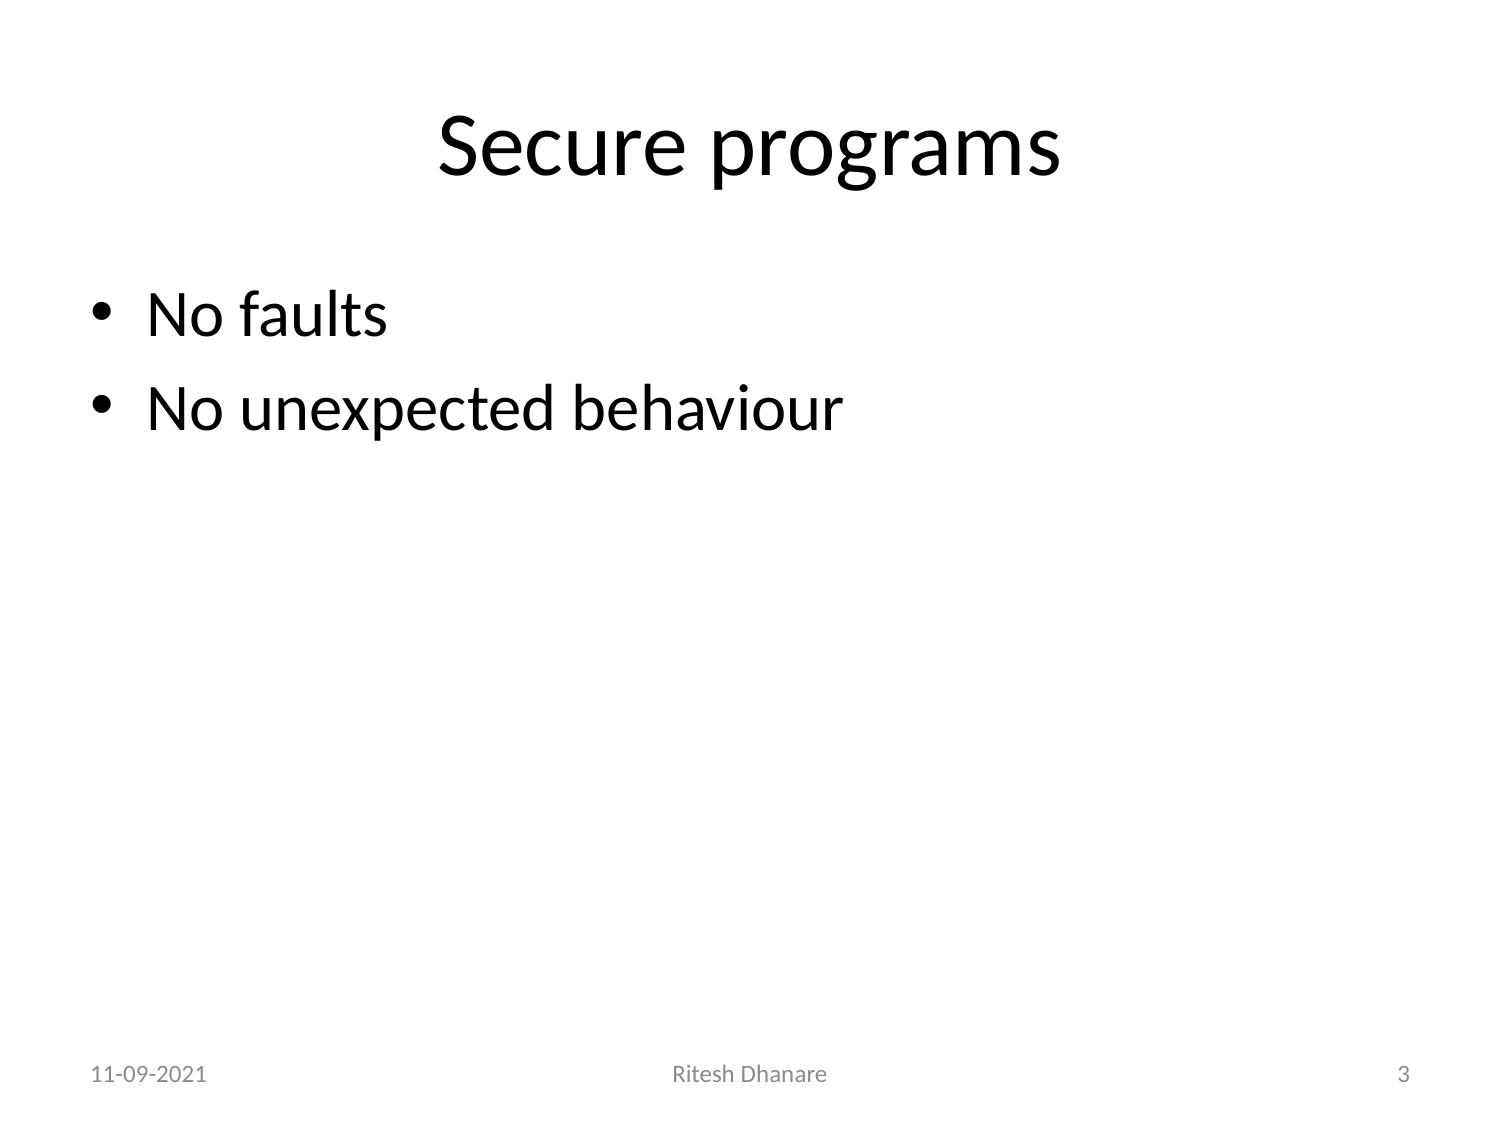

# Secure programs
No faults
No unexpected behaviour

11-09-2021
Ritesh Dhanare
3